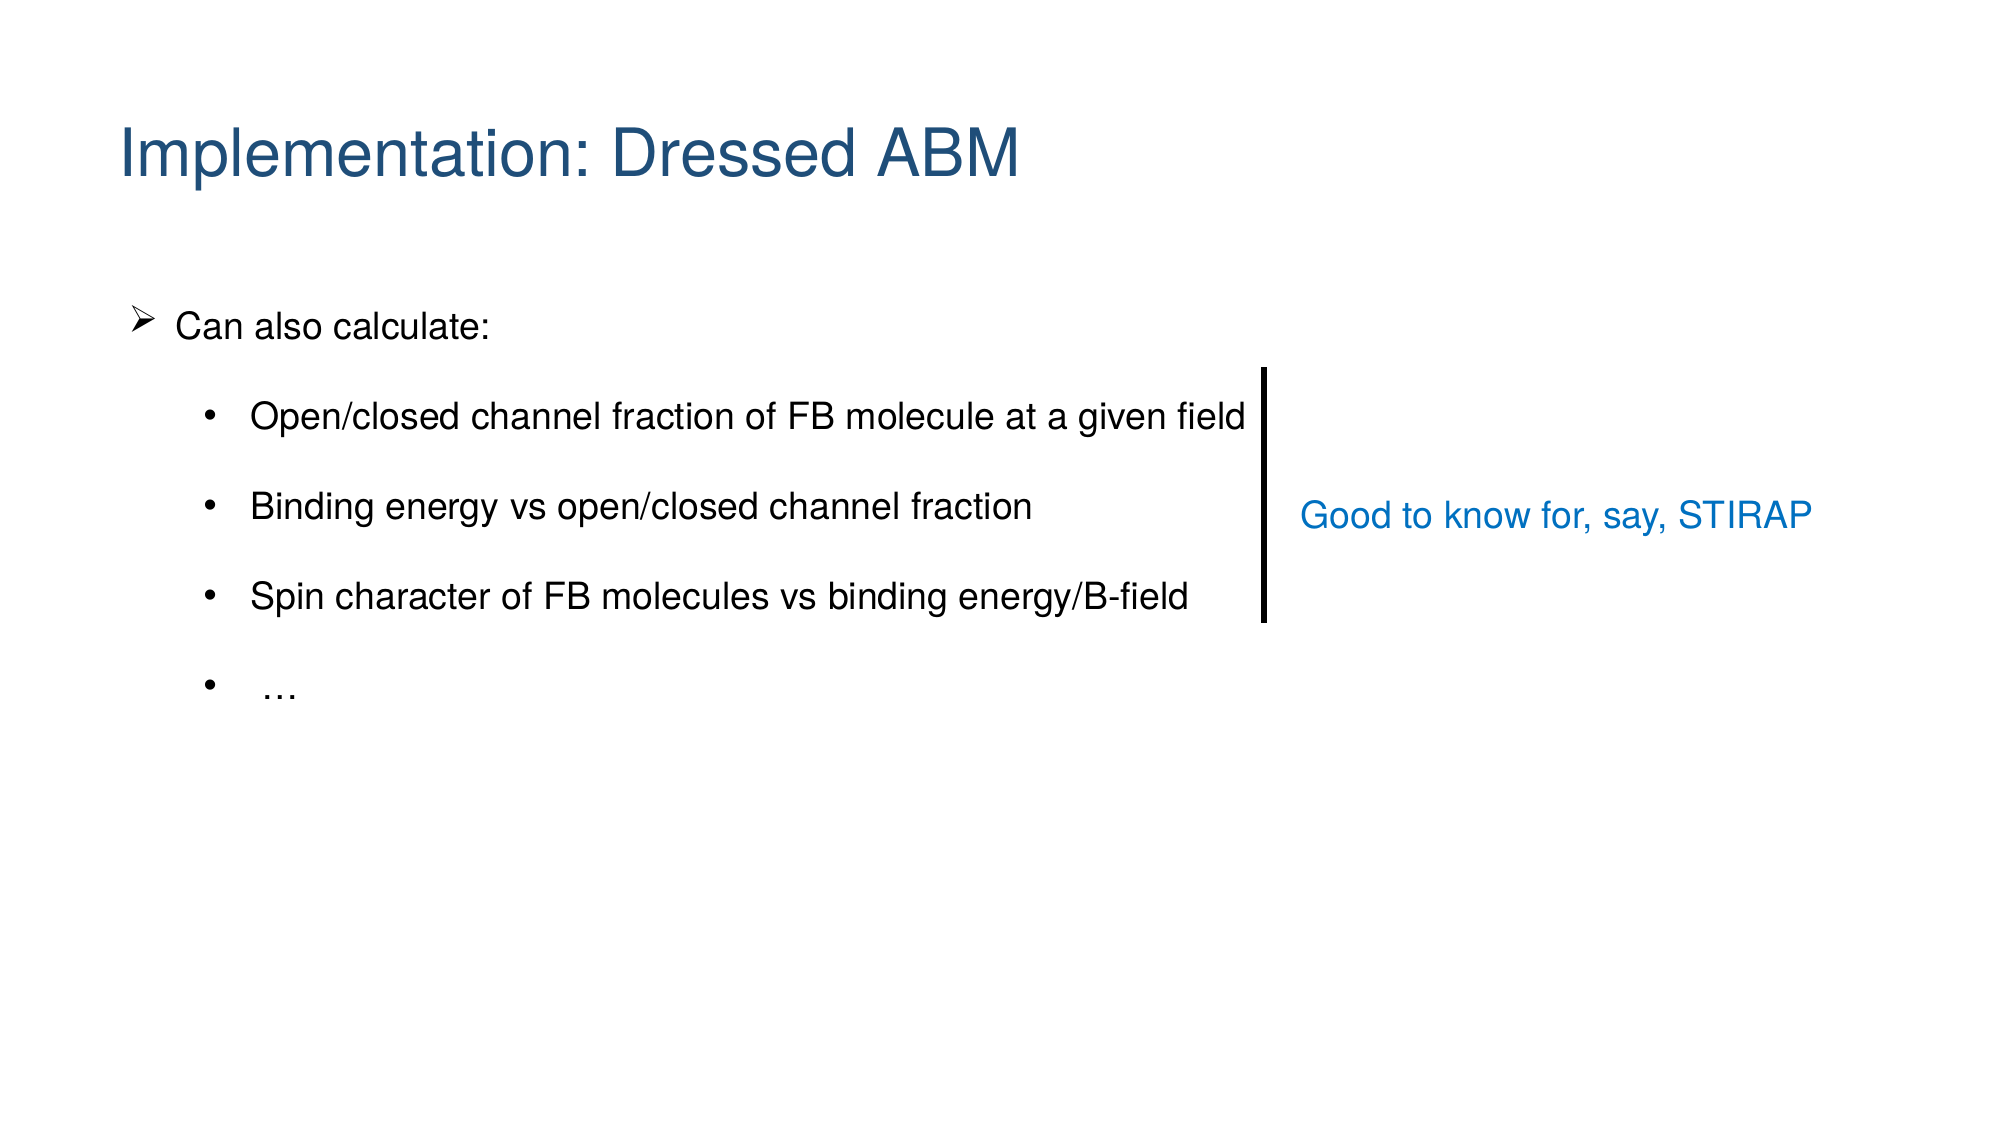

# Implementation: Dressed ABM
Can also calculate:
Open/closed channel fraction of FB molecule at a given field
Binding energy vs open/closed channel fraction
Spin character of FB molecules vs binding energy/B-field
 …
Good to know for, say, STIRAP